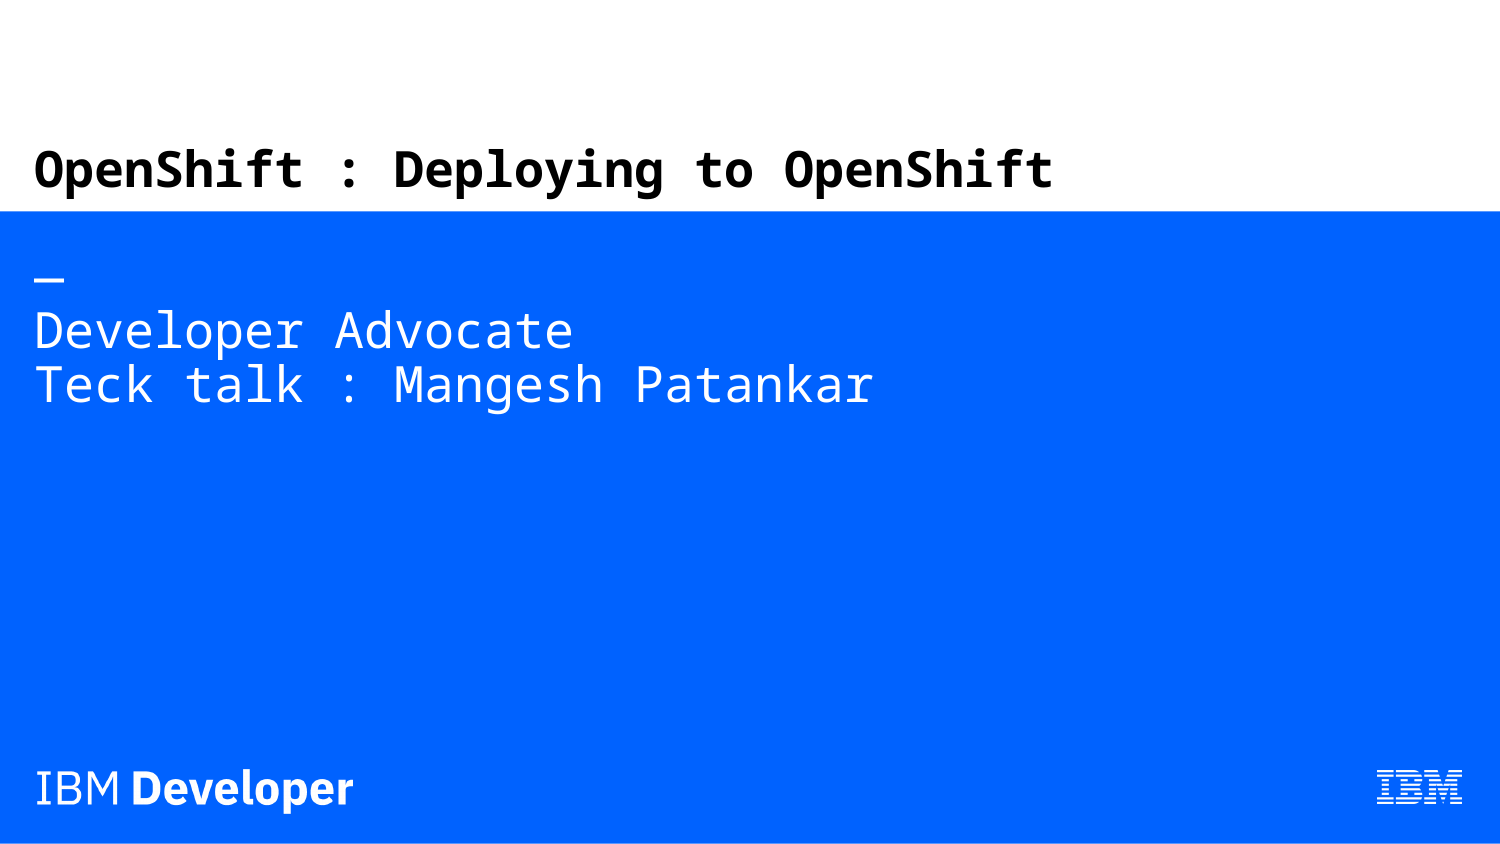

# OpenShift : Deploying to OpenShift — Developer Advocate Teck talk : Mangesh Patankar